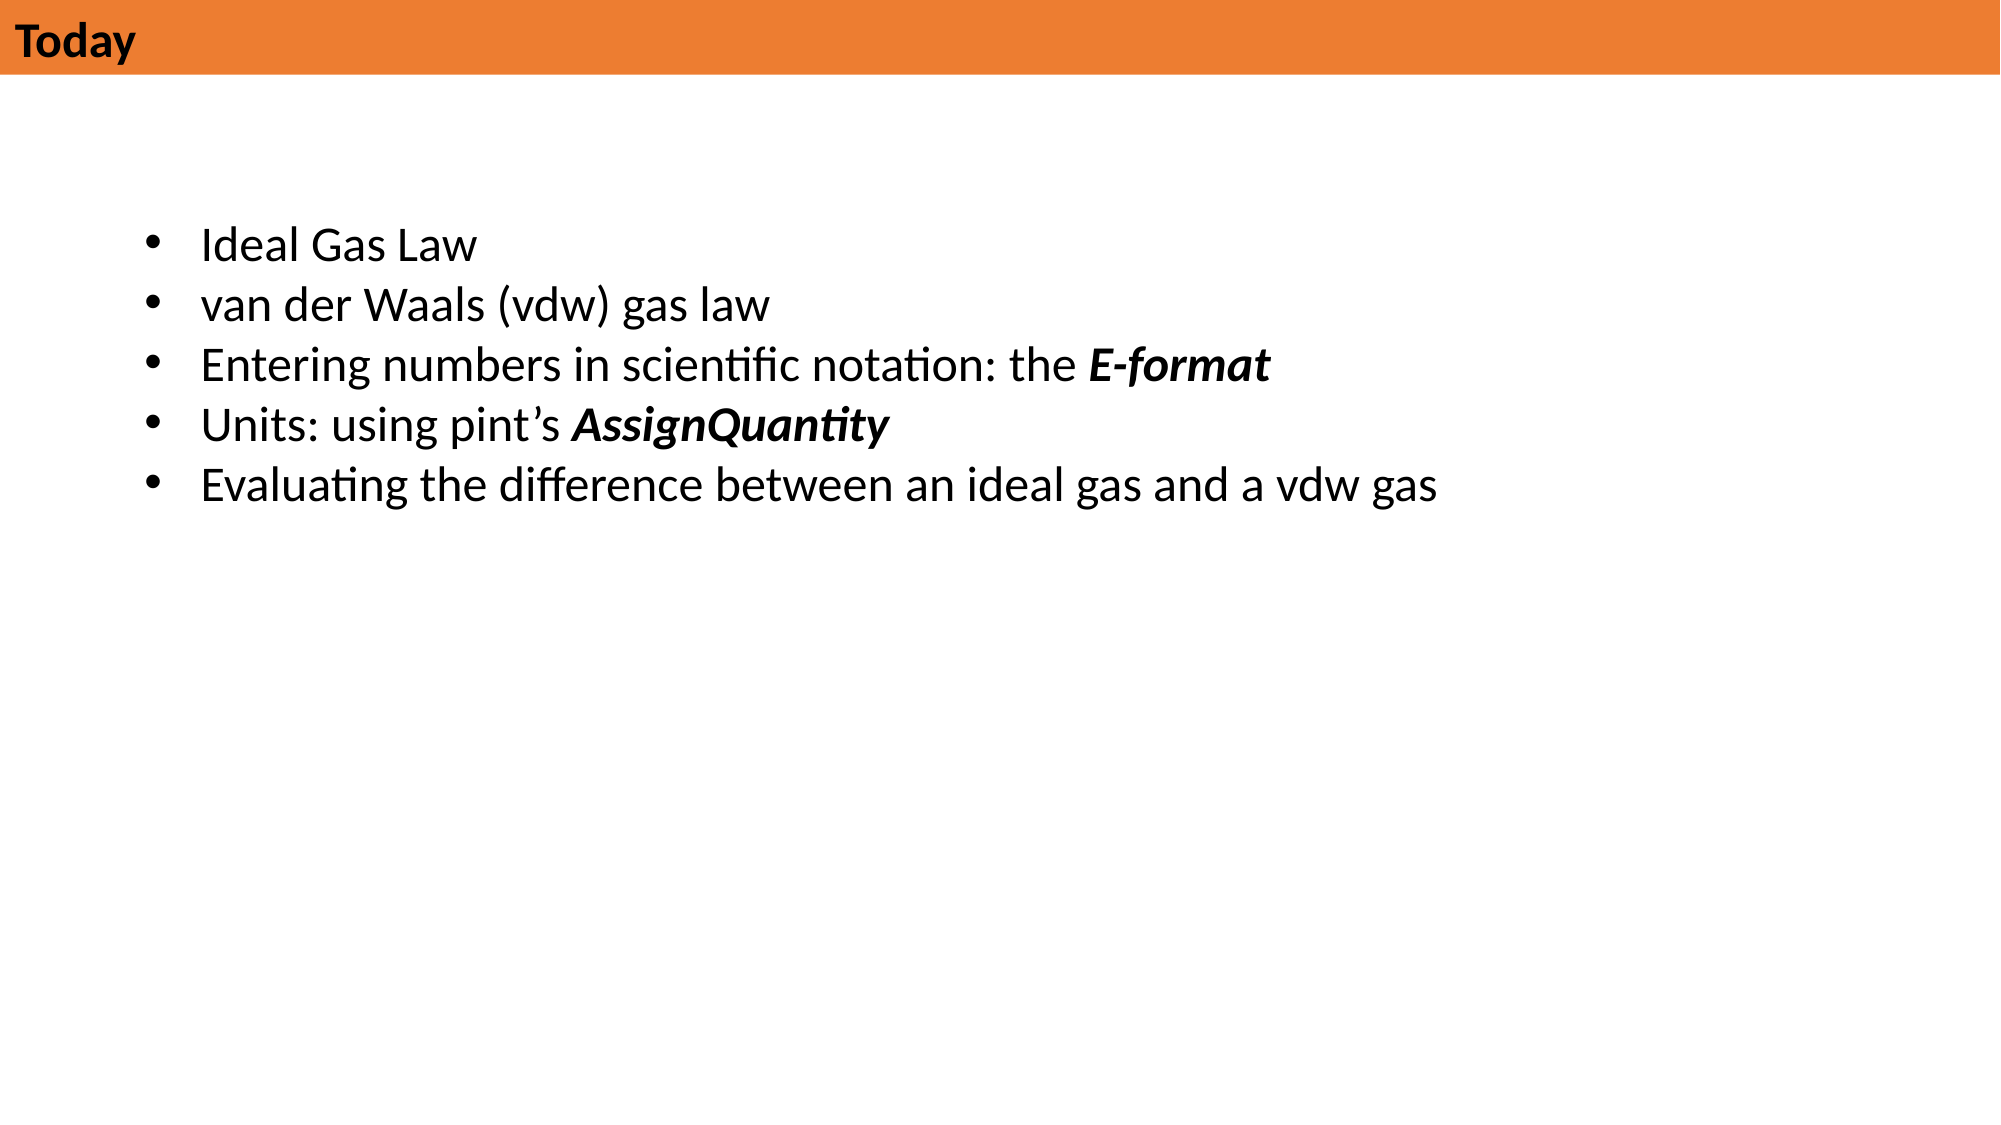

Today
Ideal Gas Law
van der Waals (vdw) gas law
Entering numbers in scientific notation: the E-format
Units: using pint’s AssignQuantity
Evaluating the difference between an ideal gas and a vdw gas